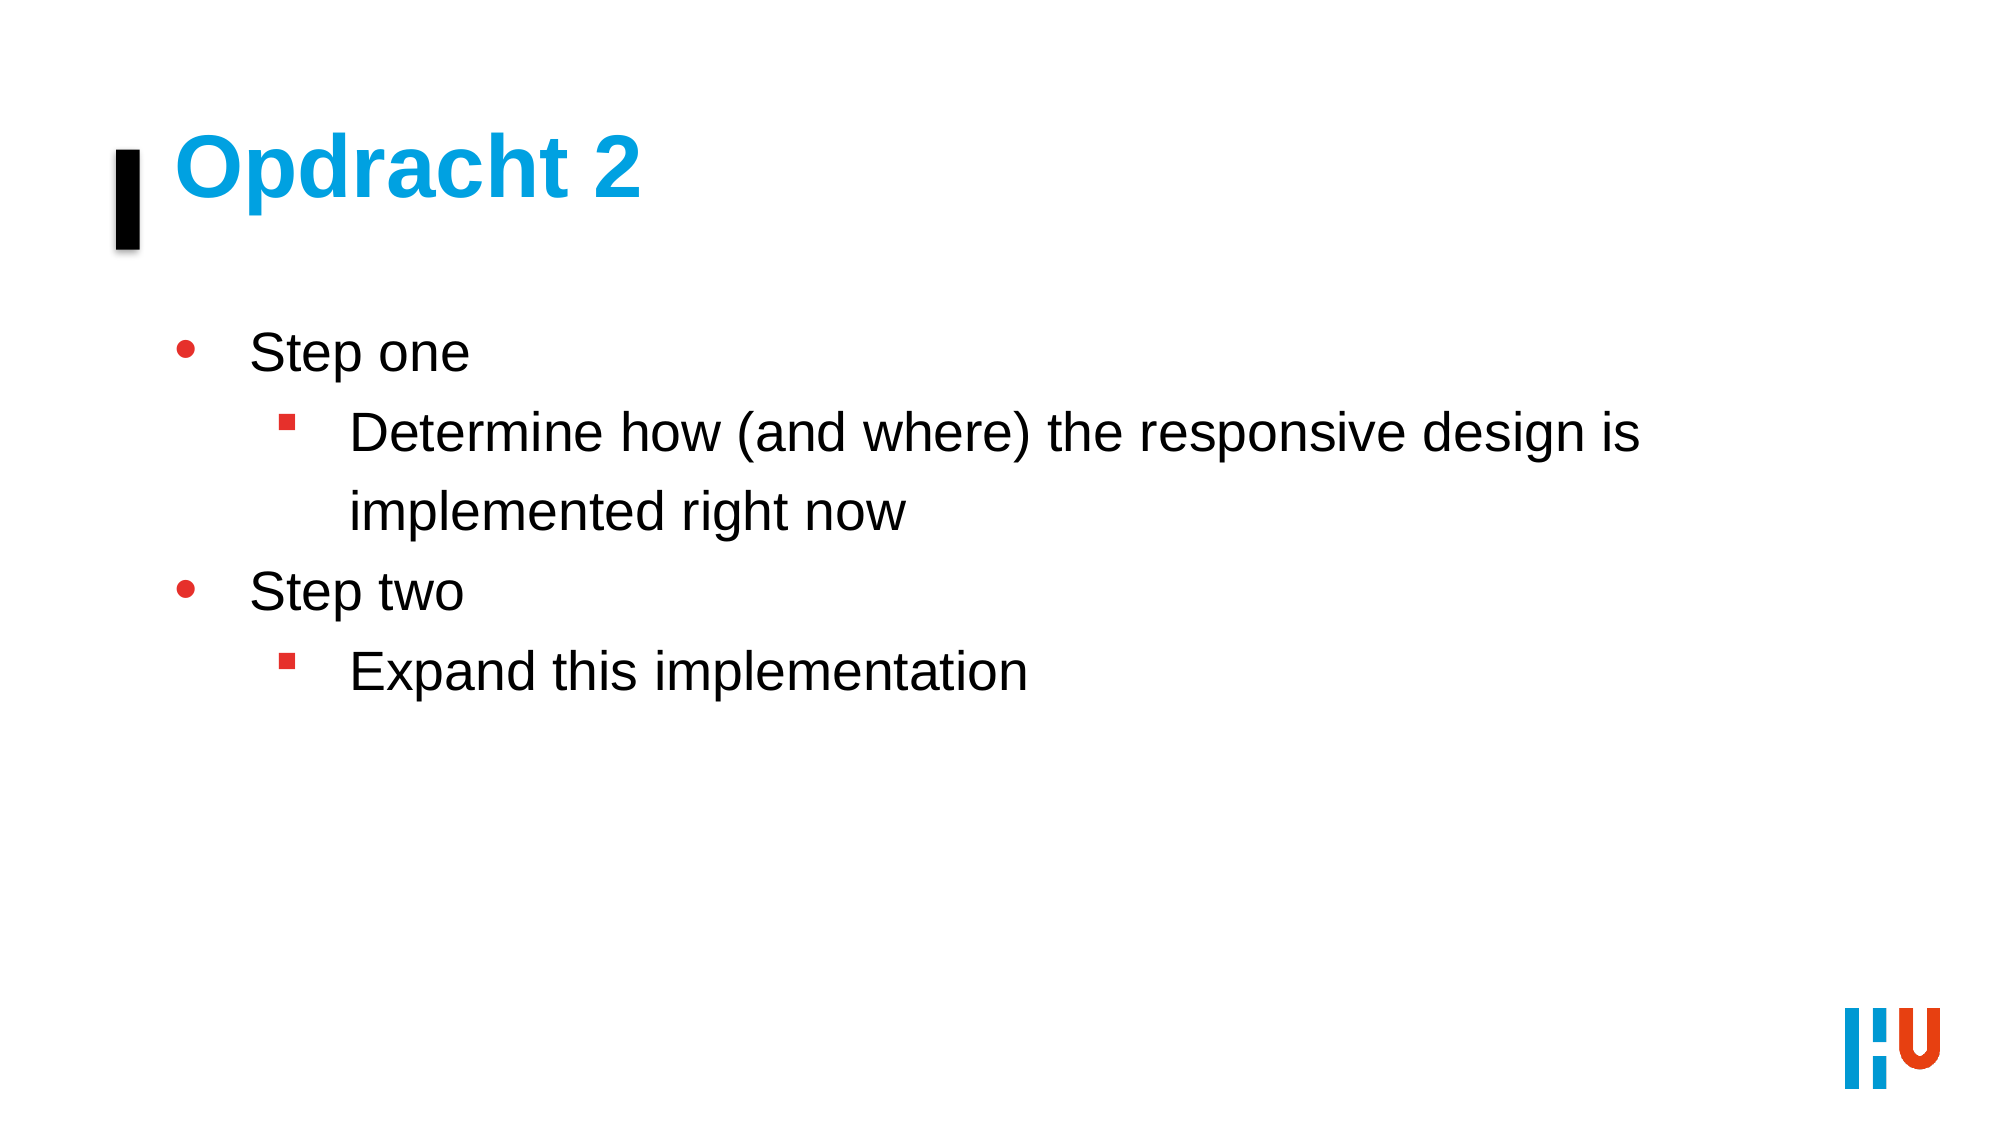

# Opdracht 2
Step one
Determine how (and where) the responsive design is implemented right now
Step two
Expand this implementation